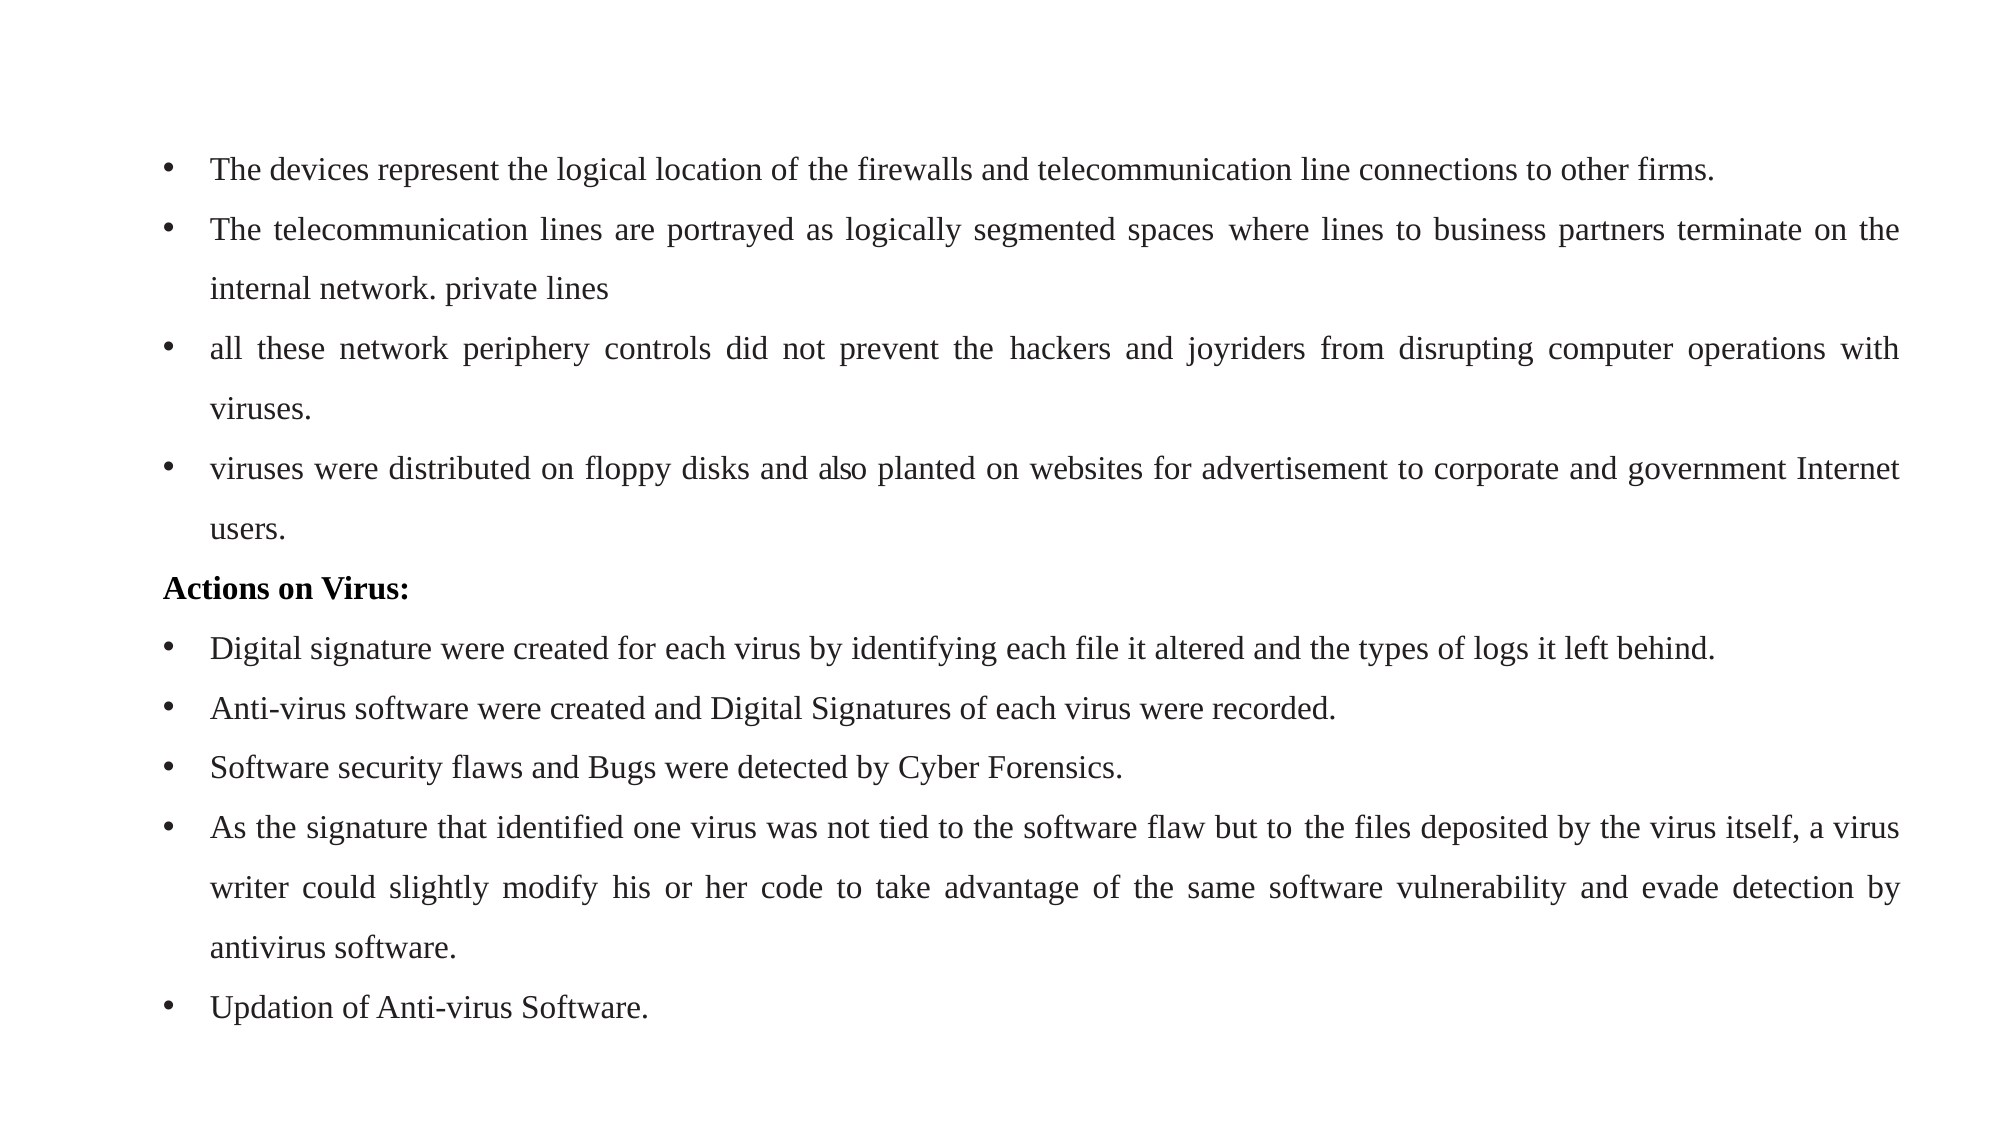

The devices represent the logical location of the firewalls and telecommunication line connections to other firms.
The telecommunication lines are portrayed as logically segmented spaces where lines to business partners terminate on the internal network. private lines
all these network periphery controls did not prevent the hackers and joyriders from disrupting computer operations with viruses.
viruses were distributed on floppy disks and also planted on websites for advertisement to corporate and government Internet users.
Actions on Virus:
Digital signature were created for each virus by identifying each file it altered and the types of logs it left behind.
Anti-virus software were created and Digital Signatures of each virus were recorded.
Software security flaws and Bugs were detected by Cyber Forensics.
As the signature that identified one virus was not tied to the software flaw but to the files deposited by the virus itself, a virus writer could slightly modify his or her code to take advantage of the same software vulnerability and evade detection by antivirus software.
Updation of Anti-virus Software.